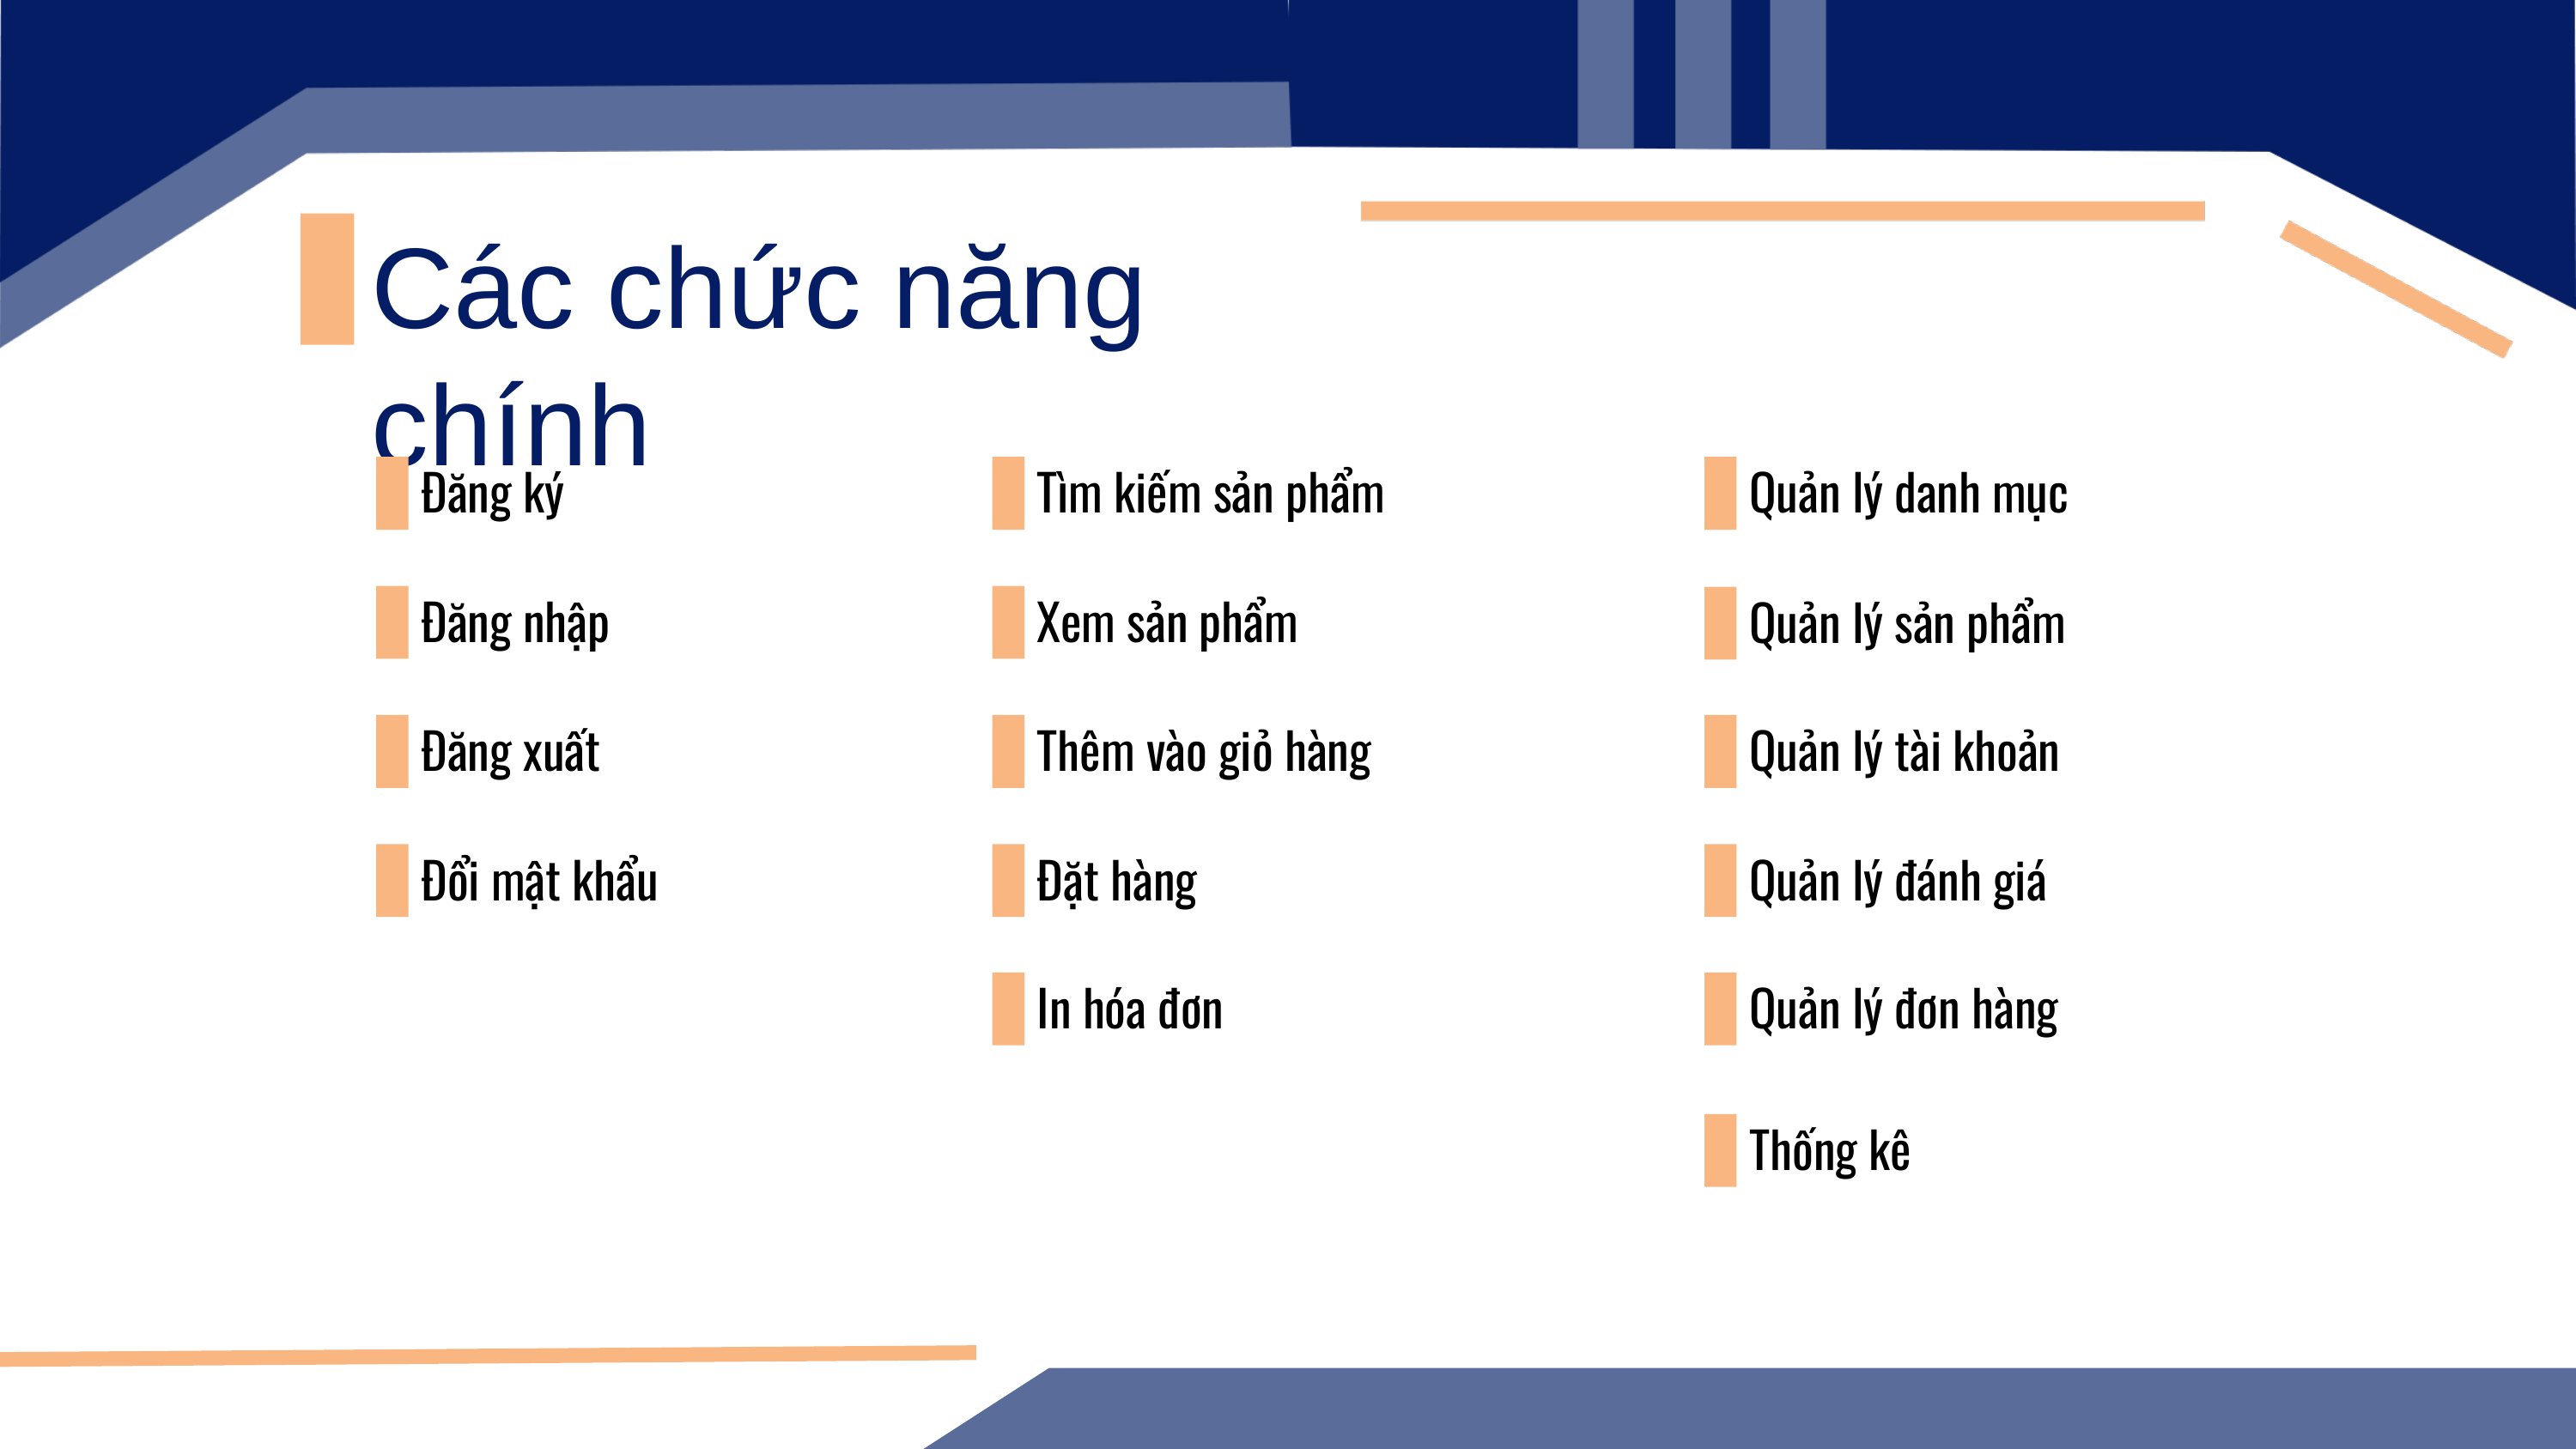

Các chức năng chính

Đăng ký

Tìm kiếm sản phẩm

Quản lý danh mục

Đăng nhập

Xem sản phẩm

Quản lý sản phẩm

Đăng xuất

Thêm vào giỏ hàng

Quản lý tài khoản

Đổi mật khẩu

Đặt hàng

Quản lý đánh giá

In hóa đơn

Quản lý đơn hàng

Thống kê